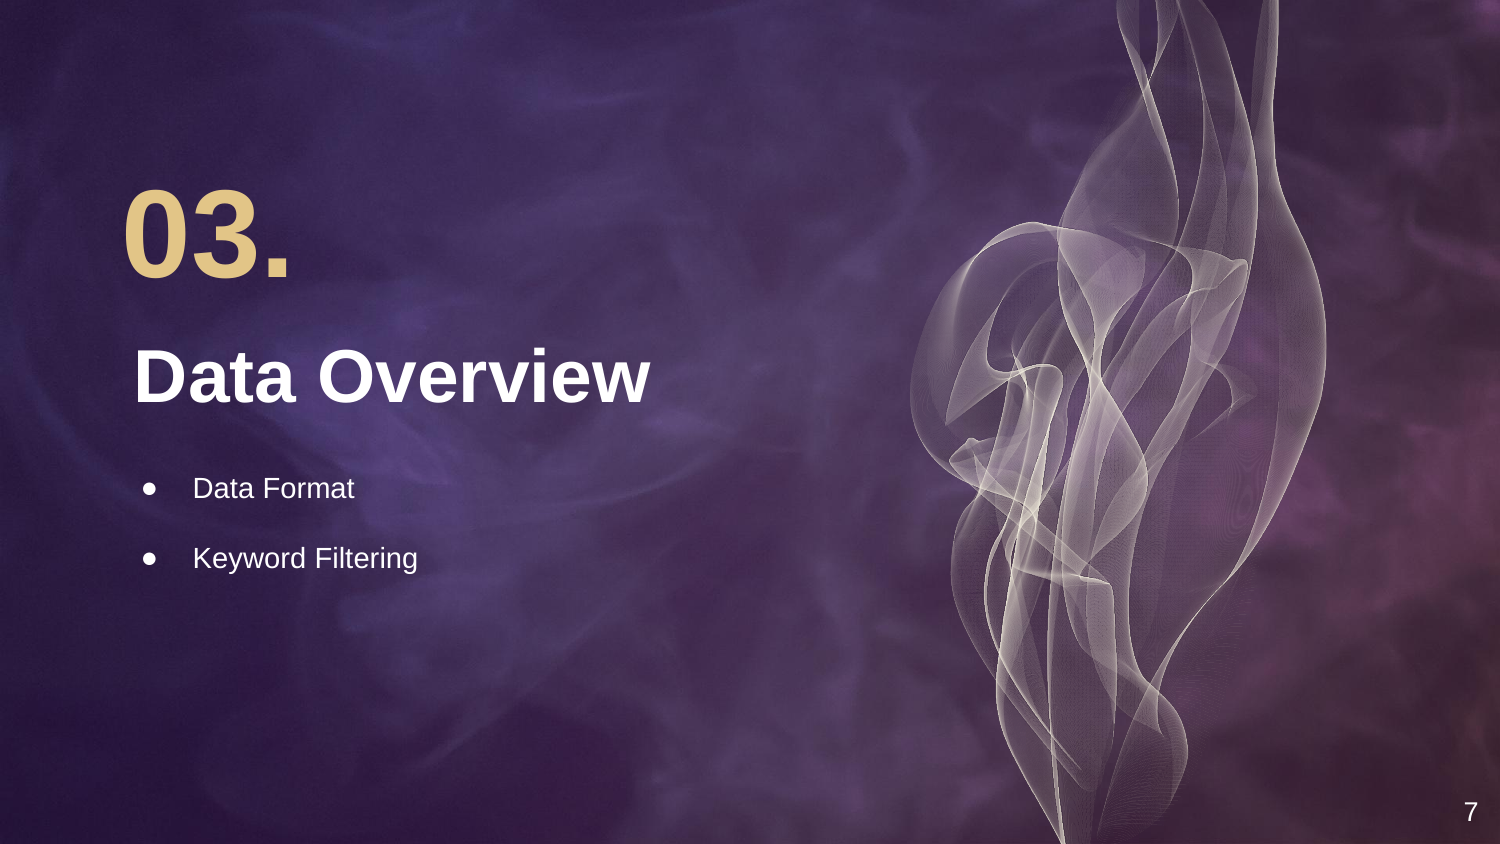

03.
# Data Overview
Data Format

Keyword Filtering
7